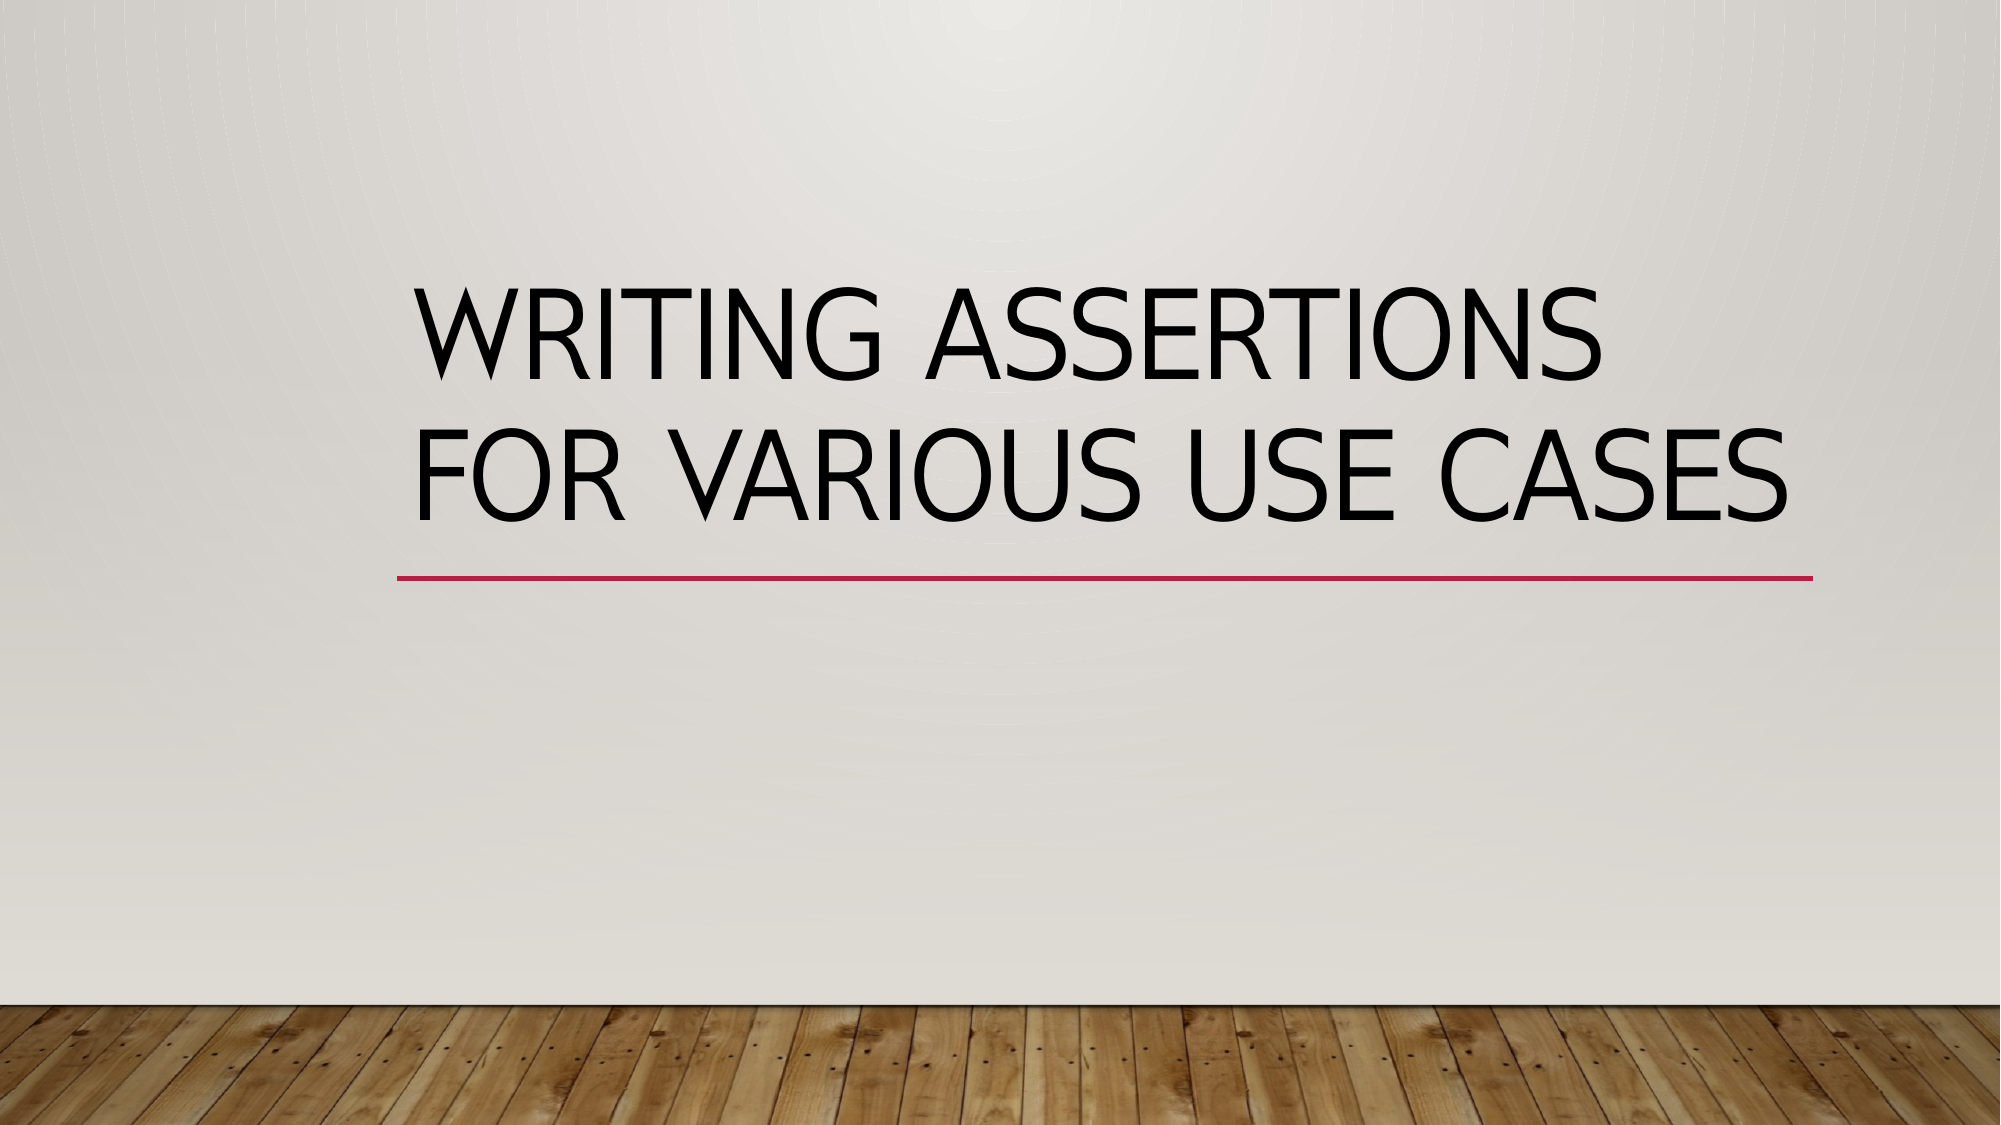

# Writing assertions for various use cases